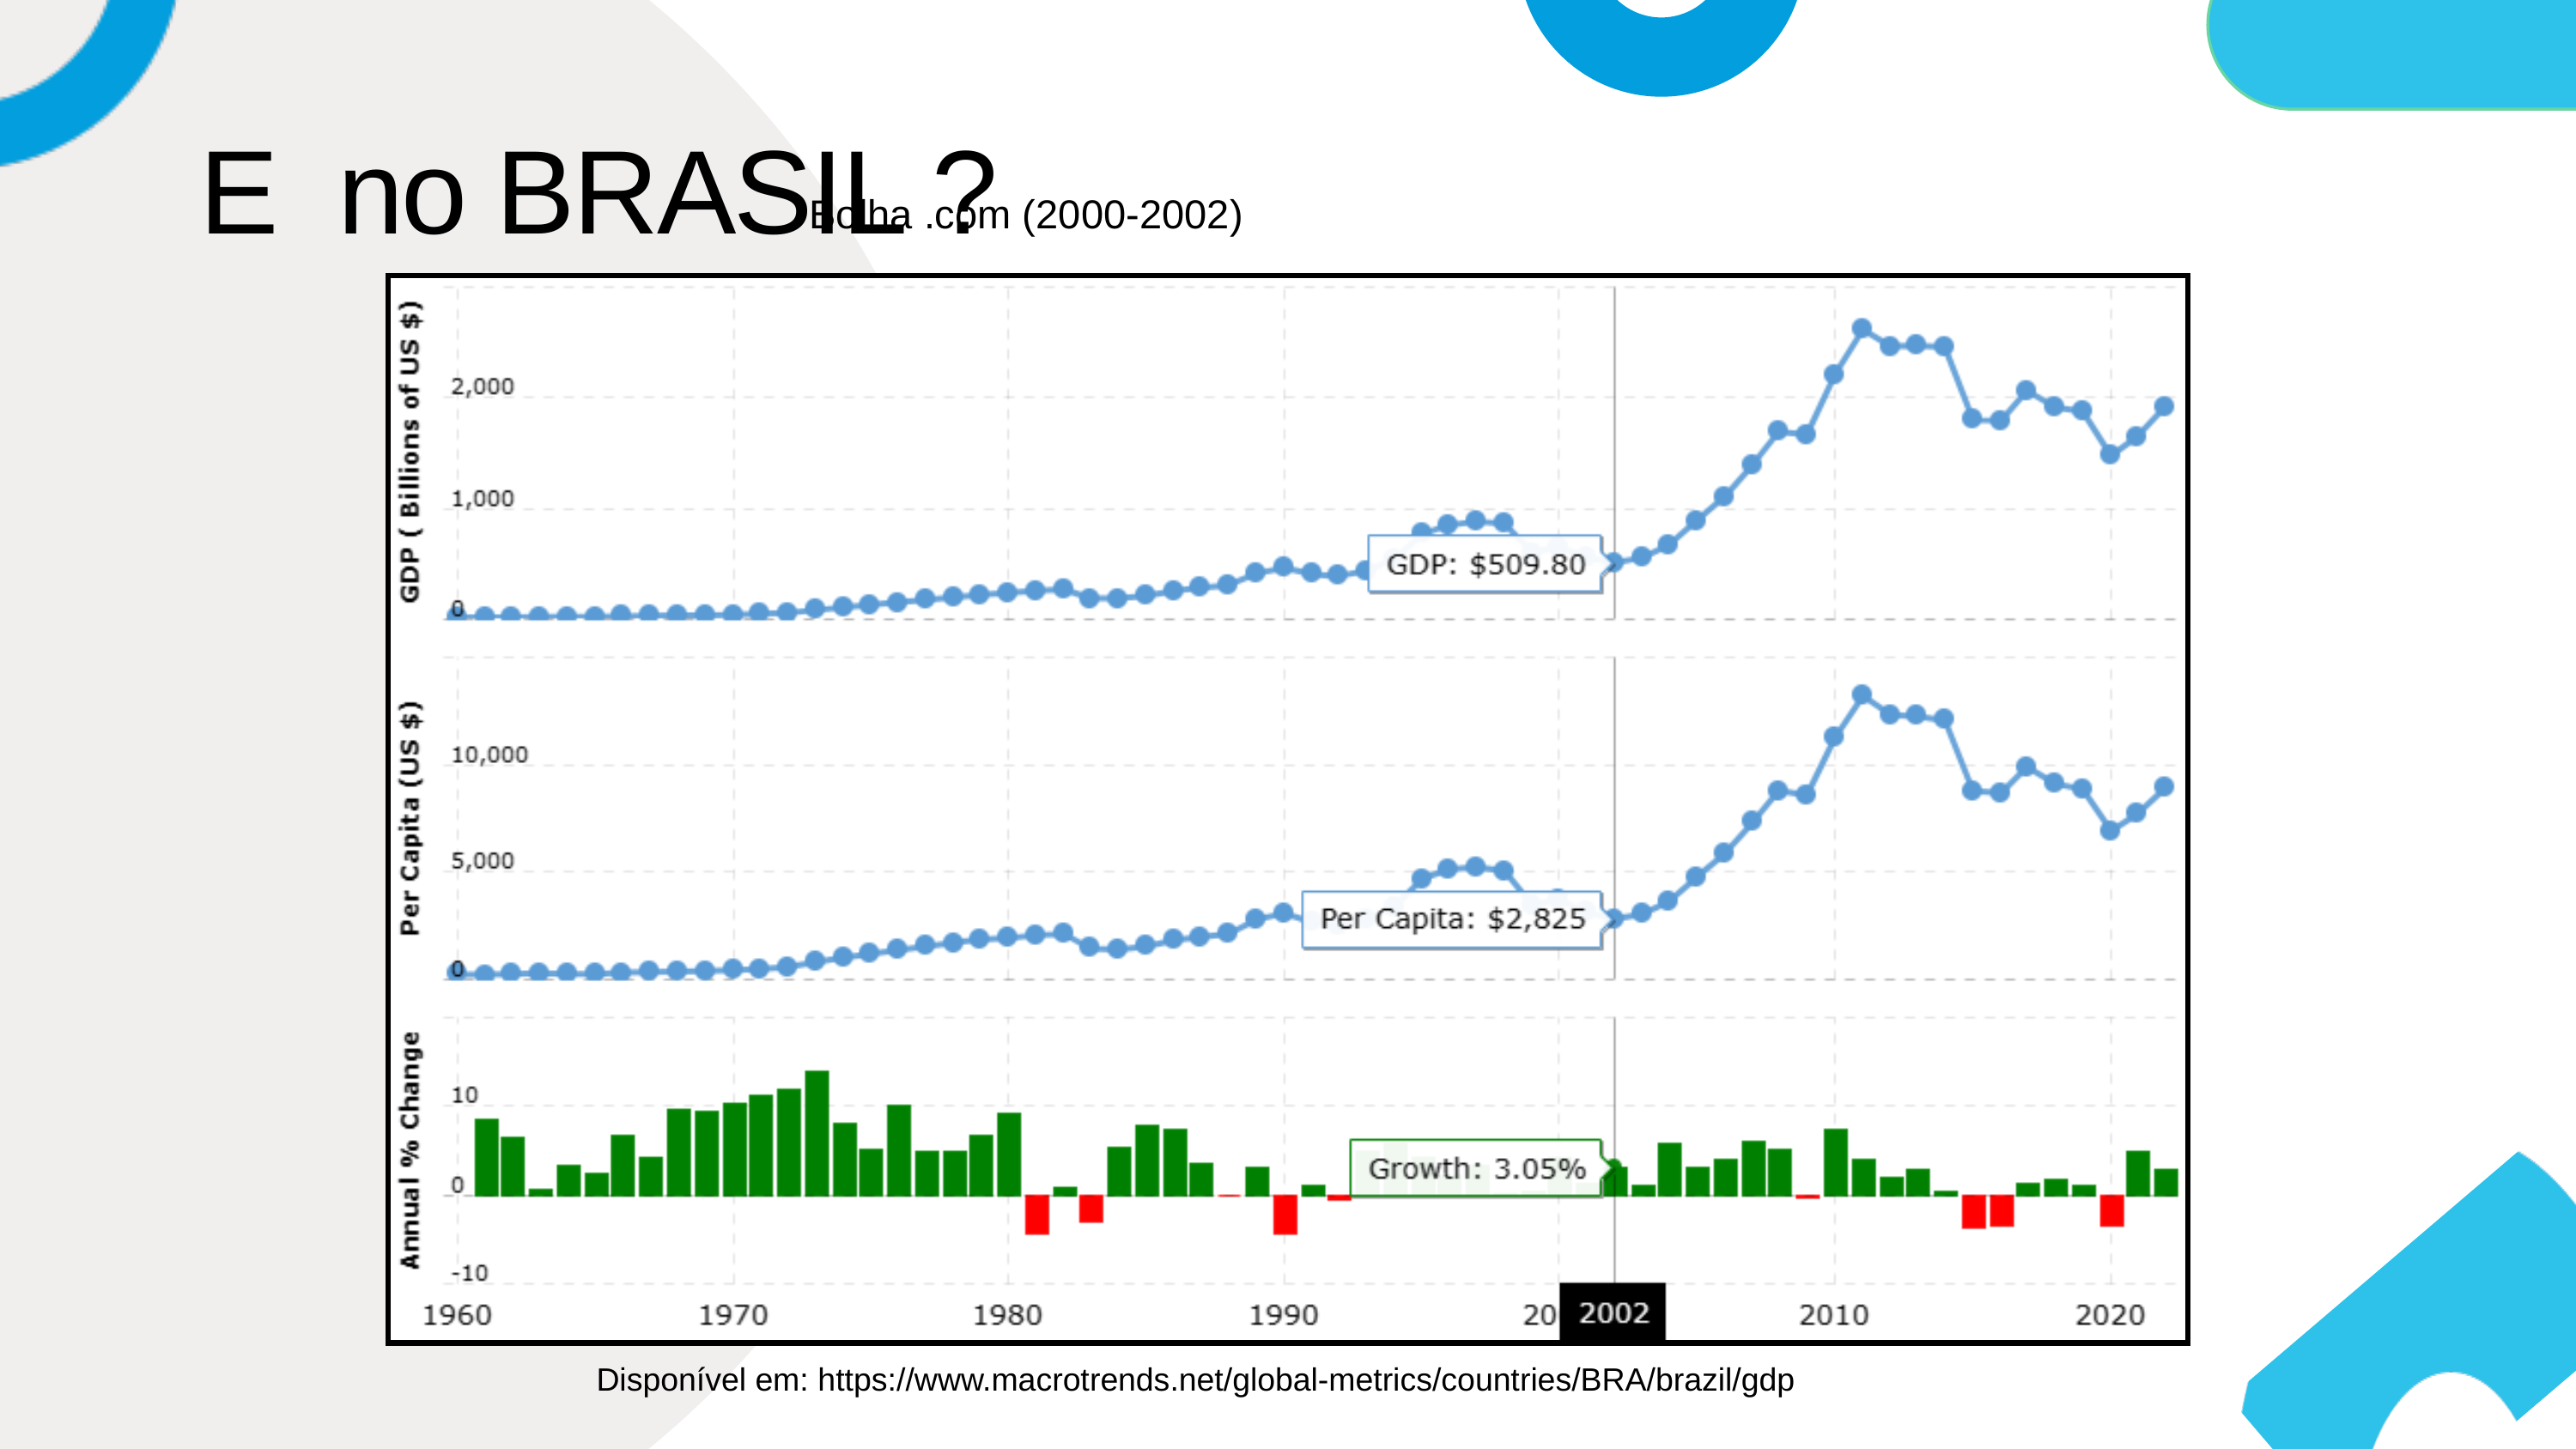

E  no BRASIL ?
Bolha .com (2000-2002)

Disponível em: https://www.macrotrends.net/global-metrics/countries/BRA/brazil/gdp